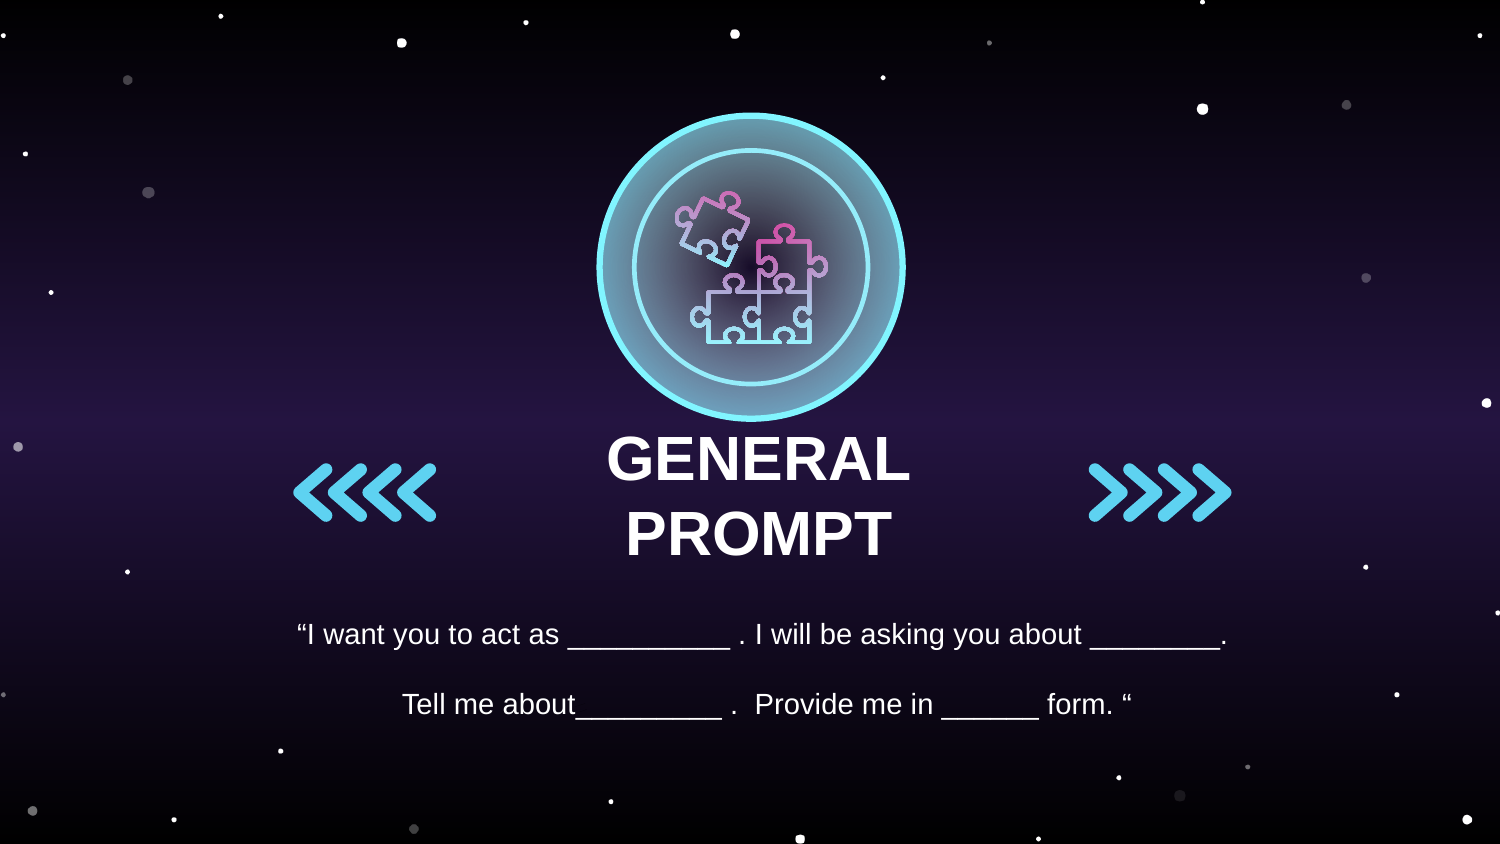

# GENERAL PROMPT

“I want you to act as __________ . I will be asking you about ________.

Tell me about_________ .  Provide me in ______ form. “